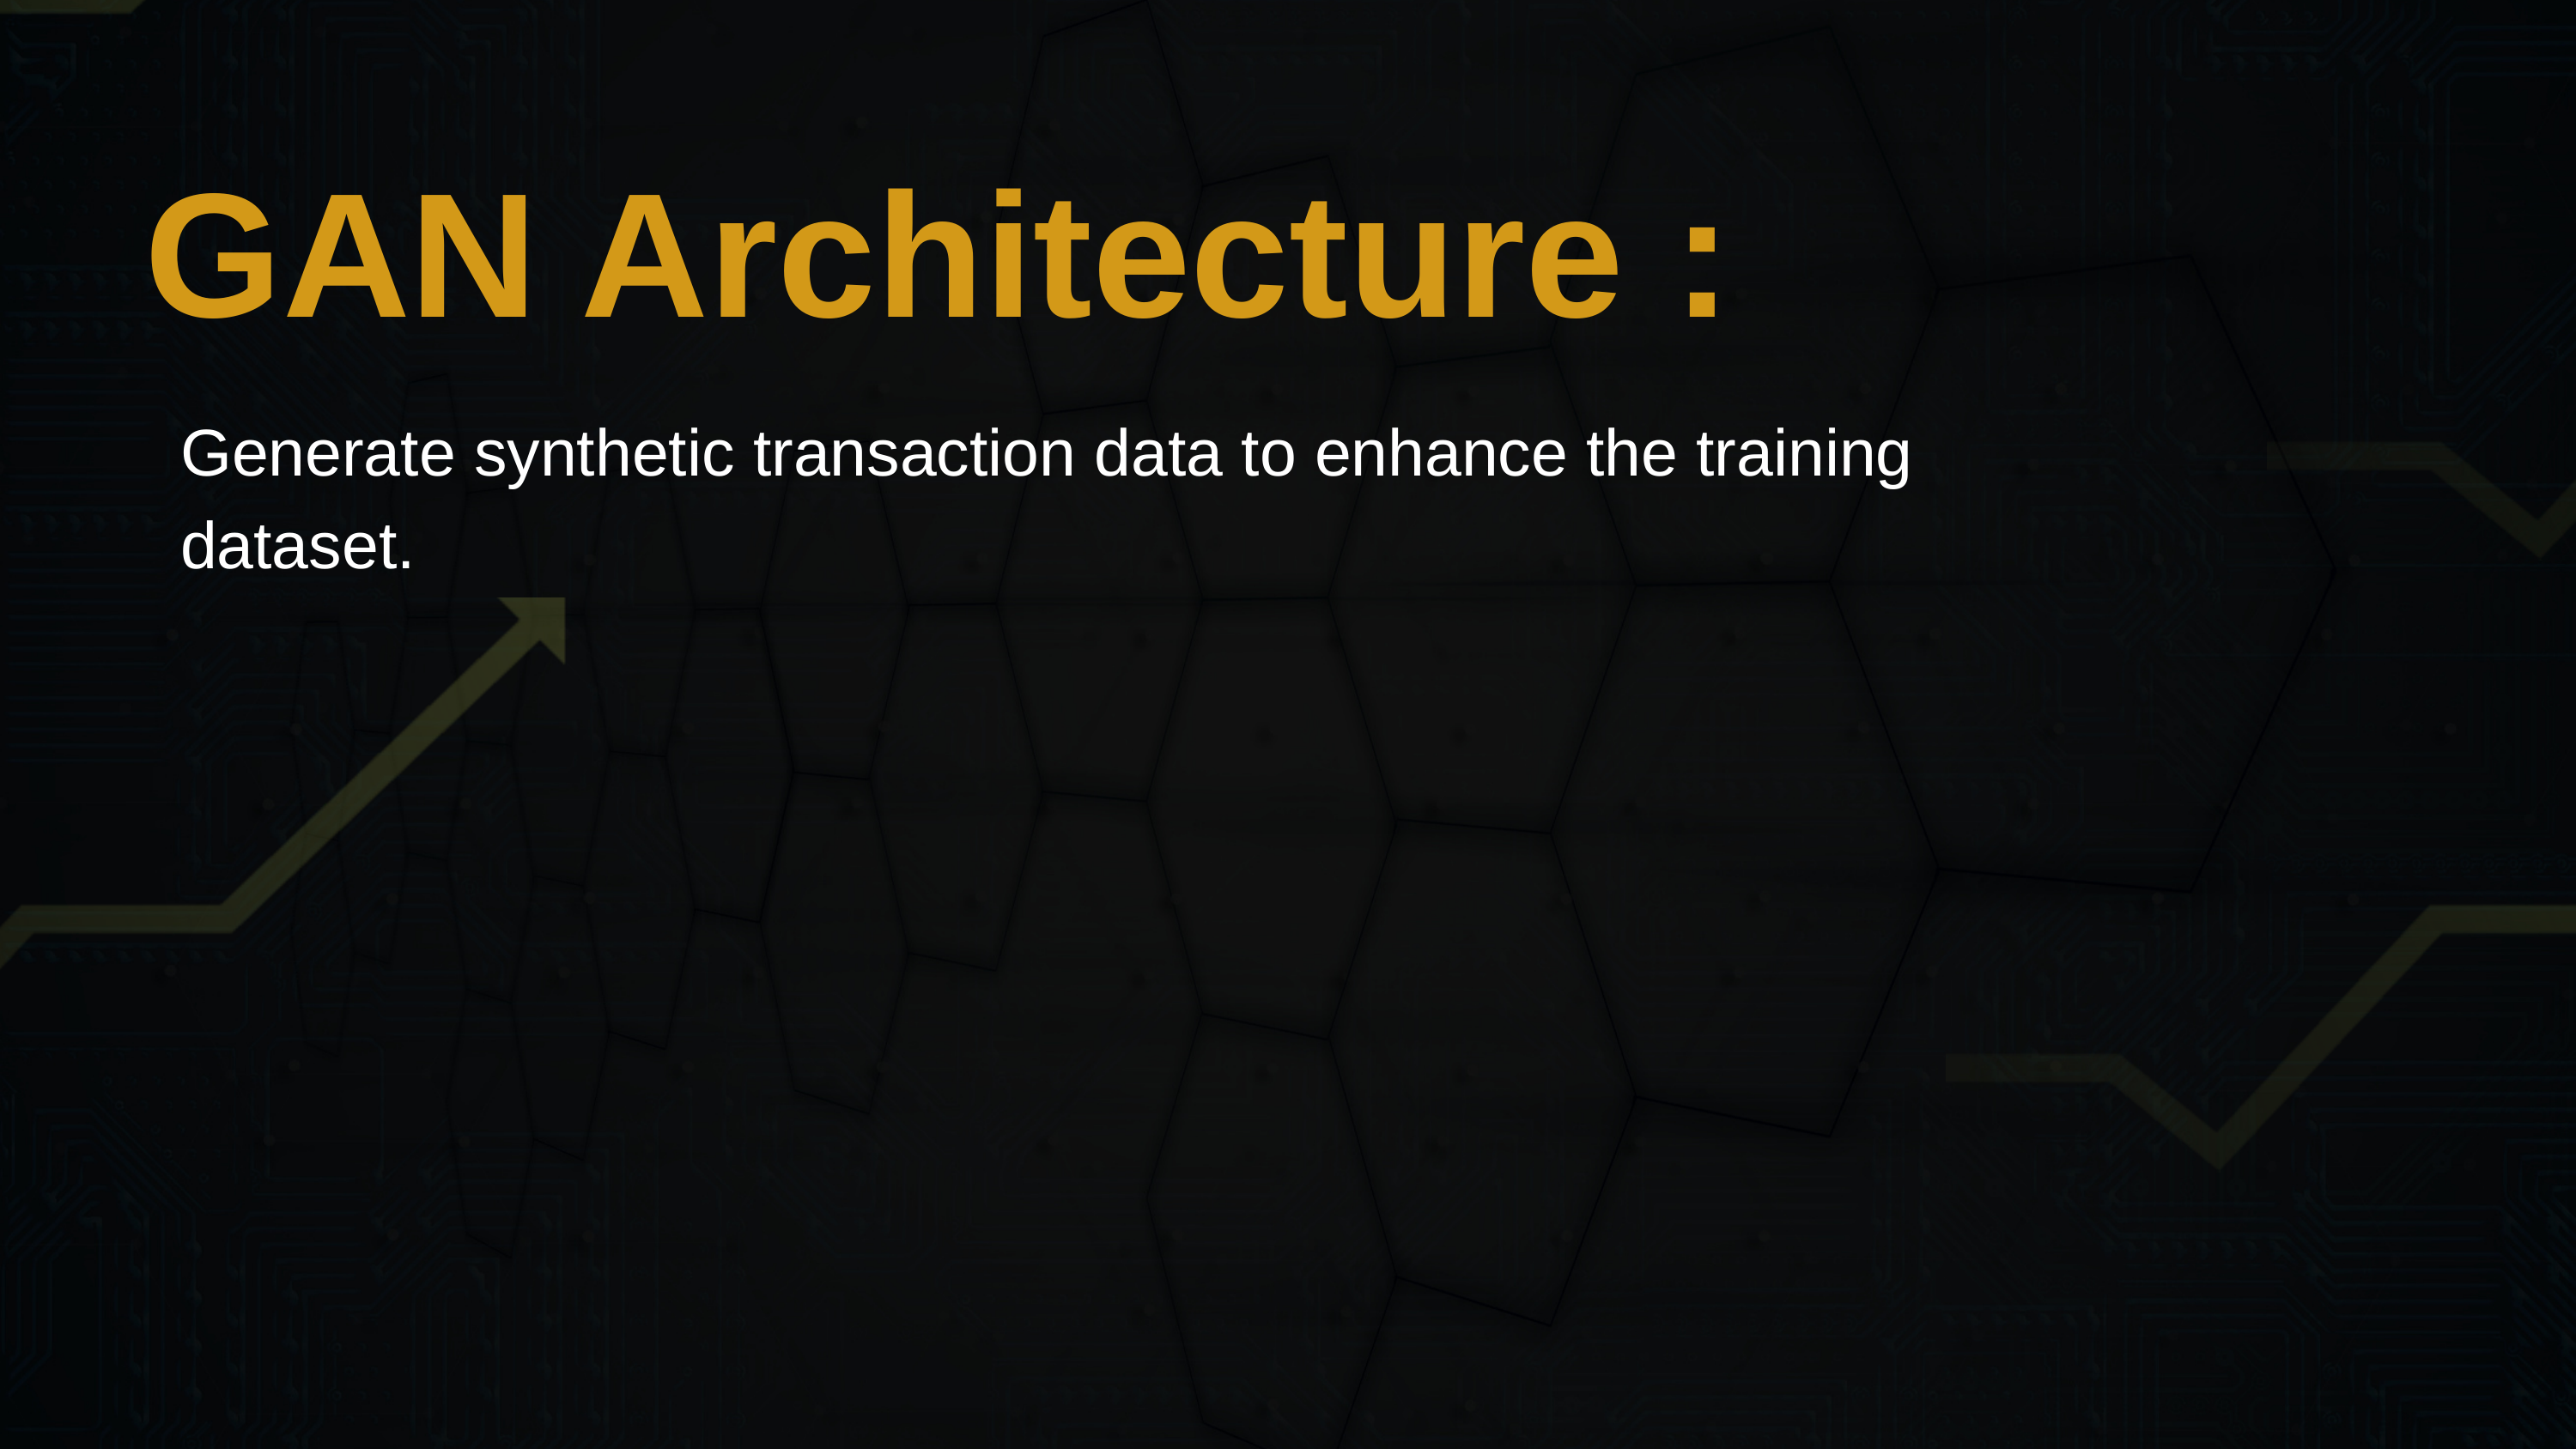

GAN Architecture :
Generate synthetic transaction data to enhance the training dataset.